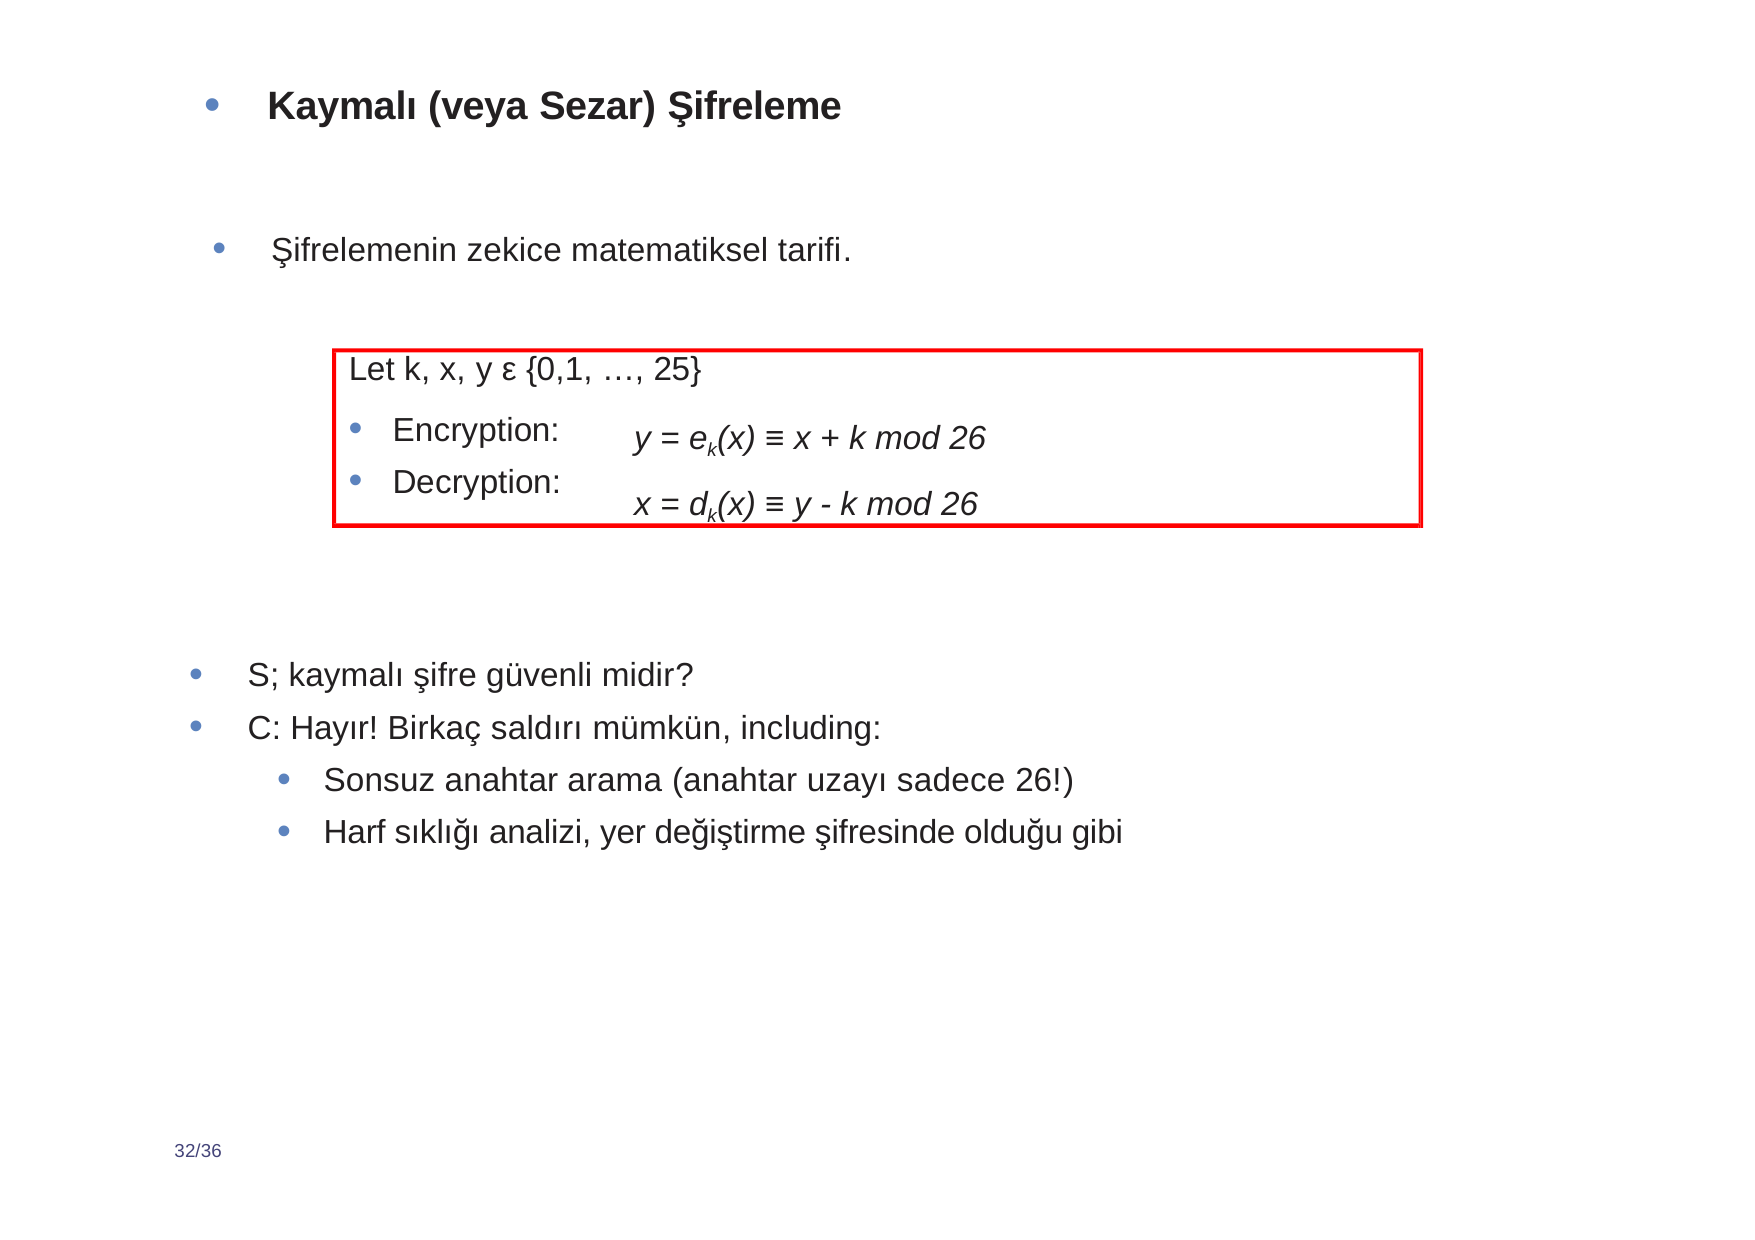

Kaymalı (veya Sezar) Şifreleme
Şifrelemenin zekice matematiksel tarifi.

Let k, x, y ε {0,1, …, 25}

y = ek(x) ≡ x + k mod 26 x = dk(x) ≡ y - k mod 26
Encryption:

Decryption:
S; kaymalı şifre güvenli midir?

C: Hayır! Birkaç saldırı mümkün, including:

Sonsuz anahtar arama (anahtar uzayı sadece 26!)

Harf sıklığı analizi, yer değiştirme şifresinde olduğu gibi
32/36